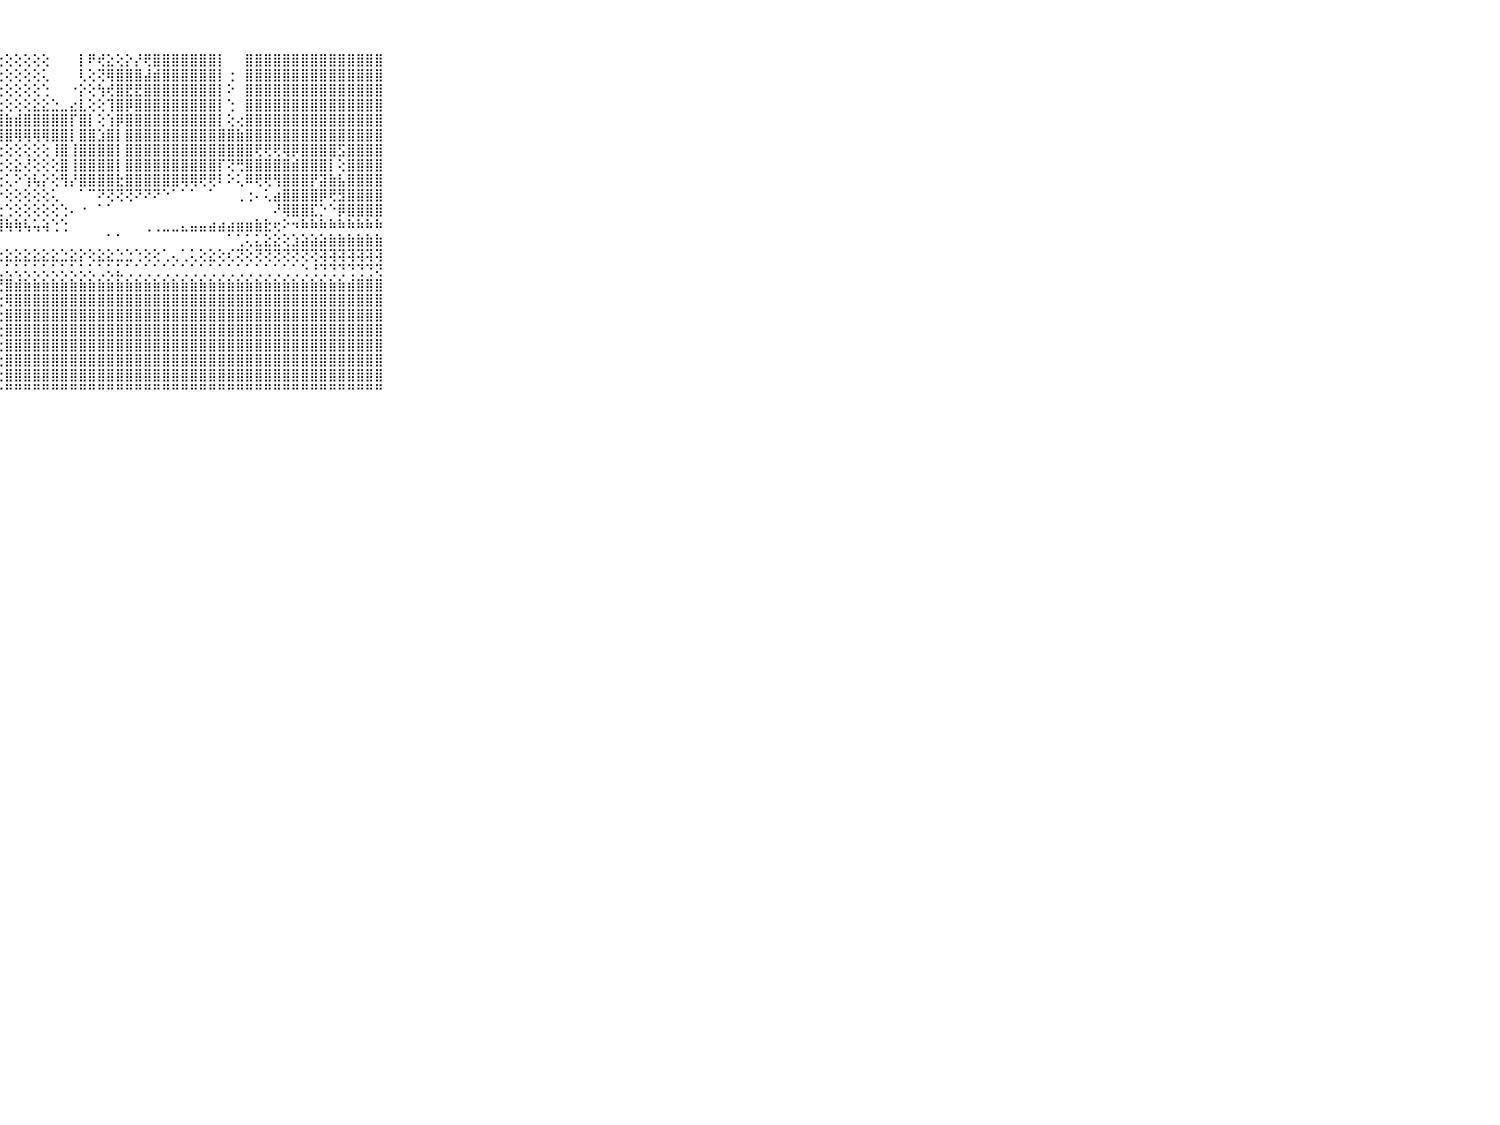

⠀⠀⠀⠀⠀⠀⠀⠀⠀⠀⠀⢕⢕⢕⢕⢕⢀⠀⠀⢸⡇⢕⢕⢕⢕⢕⢕⢕⢕⢕⢕⢕⢕⠀⠀⠀⡇⠟⢞⣕⢕⡕⡜⢟⣿⣿⣿⣿⣿⣿⣿⡇⠀⠀⣿⣿⣿⣿⣿⣿⣿⣿⣿⣿⣿⣿⣿⣿⣿⠀⠀⠀⠀⠀⠀⠀⠀⠀⠀⠀⠀
⠀⠀⠀⠀⠀⠀⠀⠀⠀⠀⠀⢕⢕⢕⢕⢕⢅⢀⢀⢸⡇⢕⢕⢕⢕⢕⢕⢕⢕⢕⢕⢕⢅⠀⠀⠀⢇⢕⢝⢿⣿⣿⣿⣼⣾⣿⣿⣿⣿⣿⣿⡇⢐⠀⣿⣿⣿⣿⣿⣿⣿⣿⣿⣿⣿⣿⣿⣿⣿⠀⠀⠀⠀⠀⠀⠀⠀⠀⠀⠀⠀
⠀⠀⠀⠀⠀⠀⠀⠀⠀⠀⠀⢕⢕⢕⢕⢕⢕⢕⢕⢸⡇⢕⢕⢕⢕⢕⢕⢕⢕⢕⢕⢕⢑⠀⠀⠐⡕⢕⢳⢞⣿⣟⣟⣿⣿⣿⣿⣿⣿⣿⣿⡇⠕⠀⣿⣿⣿⣿⣿⣿⣿⣿⣿⣿⣿⣿⣿⣿⣿⠀⠀⠀⠀⠀⠀⠀⠀⠀⠀⠀⠀
⠀⠀⠀⠀⠀⠀⠀⠀⠀⠀⠀⢕⢕⢕⢕⢕⢕⢕⢕⢸⡇⢕⢕⢕⢕⢕⢕⢕⢕⢕⢕⣕⣕⣑⣀⣔⣇⢕⢕⢹⣿⡿⣿⣿⣿⣿⣿⣿⣿⣿⣿⡇⢑⠀⣿⣿⣿⣿⣿⣿⣿⣿⣿⣿⣿⣿⣿⣿⣿⠀⠀⠀⠀⠀⠀⠀⠀⠀⠀⠀⠀
⠀⠀⠀⠀⠀⠀⠀⠀⠀⠀⠀⢕⢕⣕⣕⣕⣕⢕⣕⣼⣿⣷⣷⣿⣿⣿⣿⣿⣷⣾⣿⣿⣿⣿⣿⡏⣿⡇⢕⢱⡿⣿⣿⣿⣿⣿⣿⣿⣿⣿⣿⡇⢕⢔⣿⣿⣿⣿⣿⣿⣿⣿⣿⣿⣿⣿⣿⣿⣿⠀⠀⠀⠀⠀⠀⠀⠀⠀⠀⠀⠀
⠀⠀⠀⠀⠀⠀⠀⠀⠀⠀⠀⢕⢕⢹⢟⢻⢿⢟⢏⢹⣽⣿⣿⣿⣿⣿⣿⣿⣿⢿⢿⢿⢿⣿⣿⡇⣿⣿⣱⣿⡇⣿⣿⣿⣿⣿⣿⣿⣿⣿⣿⣿⣿⣷⣿⣿⣿⣿⣿⣿⣿⣿⣿⣿⣿⣿⣿⣿⣿⠀⠀⠀⠀⠀⠀⠀⠀⠀⠀⠀⠀
⠀⠀⠀⠀⠀⠀⠀⠀⠀⠀⠀⢕⢱⡿⣾⣇⢕⢕⢕⢸⡏⢿⢟⢟⢝⢝⢝⢕⢕⢕⢕⢕⢕⢸⣿⢸⣿⣿⣿⣿⡇⣿⣿⣿⣿⣿⣿⣿⣿⣿⣿⣿⣿⣿⣿⢟⢟⢟⢿⡿⣿⣿⣿⣿⣫⣿⣿⣿⣿⠀⠀⠀⠀⠀⠀⠀⠀⠀⠀⠀⠀
⠀⠀⠀⠀⠀⠀⠀⠀⠀⠀⠀⢕⣾⣿⣿⣿⡏⢕⢕⠝⢇⢕⢕⢕⢕⢕⢕⢕⢕⣕⢜⢕⢕⢕⣿⢸⣿⣿⣿⣿⡇⣿⣿⣿⣿⣿⣿⣿⣿⣿⣿⡏⢝⢛⣿⣿⣿⣿⣿⣾⣿⣿⣿⡇⢕⣿⣿⣿⣿⠀⠀⠀⠀⠀⠀⠀⠀⠀⠀⠀⠀
⠀⠀⠀⠀⠀⠀⠀⠀⠀⠀⠀⢺⡟⢟⣿⣿⣿⣷⣧⣵⢕⢕⢕⢕⢕⢕⢕⢕⢅⠕⢱⢧⡕⢕⢻⡜⣿⣿⣿⣿⣗⣿⣿⣿⣿⣿⣿⢿⢿⢟⢟⠇⠕⢅⠿⢟⢟⢻⣿⣿⣿⡟⣽⣷⣧⣿⣿⣿⣿⠀⠀⠀⠀⠀⠀⠀⠀⠀⠀⠀⠀
⠀⠀⠀⠀⠀⠀⠀⠀⠀⠀⠀⣿⣕⣥⡜⢟⢻⣿⢏⠕⠕⠕⠑⠑⠑⠑⠄⠑⢕⢕⢕⢕⢕⢅⠀⠀⠁⠉⠝⢝⢝⢝⠝⠝⠝⠑⠁⠁⠁⠀⠁⠀⠀⢀⢐⠄⢅⣴⣿⣿⣿⣿⡿⢟⣻⣿⣿⣿⣿⠀⠀⠀⠀⠀⠀⠀⠀⠀⠀⠀⠀
⠀⠀⠀⠀⠀⠀⠀⠀⠀⠀⠀⣡⣕⣇⣕⣜⣸⣸⣸⣹⣕⣆⣄⣄⣀⣀⢄⢔⢑⢕⢕⢕⢕⢕⢑⠄⠐⠀⠁⠁⠀⠀⠀⠀⠀⠀⠀⠀⠀⠀⠀⠀⠀⠀⠀⠀⠀⠜⢿⣿⣿⣏⡑⠑⡿⣿⣿⣿⣿⠀⠀⠀⠀⠀⠀⠀⠀⠀⠀⠀⠀
⠀⠀⠀⠀⠀⠀⠀⠀⠀⠀⠀⠻⠿⠿⠿⠿⠿⠿⠿⠿⠿⠿⠿⠿⢿⢿⢿⢿⢷⢷⢧⢥⢵⢑⢑⠀⠀⠀⠀⠀⠀⠀⠀⢀⢀⣀⣀⣄⣤⣤⣴⣴⣴⣶⣶⣷⣗⢖⠕⠲⠷⠷⠷⠷⠷⠷⠷⠷⠷⠀⠀⠀⠀⠀⠀⠀⠀⠀⠀⠀⠀
⠀⠀⠀⠀⠀⠀⠀⠀⠀⠀⠀⠀⢀⢀⢀⢀⢀⢀⢀⢀⢀⢀⢀⢀⢀⢀⠀⠀⠀⠀⠀⠀⠀⠀⠀⠀⠀⠀⠀⠁⠁⠀⠀⠀⠀⠀⠀⠀⠀⠀⠀⠀⠁⢁⢅⣅⣕⣕⢕⣱⣵⣵⣵⣷⣷⣷⣷⣷⣷⠀⠀⠀⠀⠀⠀⠀⠀⠀⠀⠀⠀
⠀⠀⠀⠀⠀⠀⠀⠀⠀⠀⠀⠄⢅⢅⢅⢅⢅⢕⢅⢅⢕⢕⢕⢕⢕⣕⣕⣕⣕⣕⣕⣕⣕⣕⣑⣕⡕⢕⣕⣕⣑⣑⢑⢕⢕⢁⢄⢁⢅⢕⣕⢕⢎⢝⢕⢝⢝⢝⢝⢝⢝⢝⢽⢽⢽⢽⢽⢽⢽⠀⠀⠀⠀⠀⠀⠀⠀⠀⠀⠀⠀
⠀⠀⠀⠀⠀⠀⠀⠀⠀⠀⠀⢄⢄⢄⢄⢄⢄⢄⢄⢄⢄⢄⢅⢅⢅⢅⢅⢅⢅⢅⢅⢅⢅⢅⢅⢅⢅⢅⢁⢅⣅⢁⢁⢁⢁⢁⢁⢁⢁⢁⢁⢁⢁⢁⢁⢁⢁⢁⢁⢁⢑⢘⢙⢙⢙⢙⢙⢙⢝⠀⠀⠀⠀⠀⠀⠀⠀⠀⠀⠀⠀
⠀⠀⠀⠀⠀⠀⠀⠀⠀⠀⠀⣿⣿⢏⢝⢹⣿⣿⣿⣿⣿⣿⣿⣿⣿⣿⢏⢝⣿⣾⣷⣷⣷⣷⣷⣷⣷⣷⣷⣷⣷⣷⣷⣷⣷⣷⣷⣷⣷⣷⣷⣷⣷⣷⣷⣷⣷⣷⣷⣷⣷⣷⣷⣷⣷⣾⣿⣿⣿⠀⠀⠀⠀⠀⠀⠀⠀⠀⠀⠀⠀
⠀⠀⠀⠀⠀⠀⠀⠀⠀⠀⠀⣿⣿⢕⢕⢺⣿⣿⣿⣿⣿⣿⣿⣿⣿⣿⢕⢕⢿⣿⣿⣿⣿⣿⣿⣿⣿⣿⣿⣿⣿⣿⣿⣿⣿⣿⣿⣿⣿⣿⣿⣿⣿⣿⣿⣿⣿⣿⣿⣿⣿⣿⣿⣿⣿⣿⣿⣿⣿⠀⠀⠀⠀⠀⠀⠀⠀⠀⠀⠀⠀
⠀⠀⠀⠀⠀⠀⠀⠀⠀⠀⠀⣿⣿⢕⢕⢸⣿⣿⣿⣿⣿⣿⣿⣿⣿⣿⢕⢕⣿⣿⣿⣿⣿⣿⣿⣿⣿⣿⣿⣿⣿⣿⣿⣿⣿⣿⣿⣿⣿⣿⣿⣿⣿⣿⣿⣿⣿⣿⣿⣿⣿⣿⣿⣿⣿⣿⣿⣿⣿⠀⠀⠀⠀⠀⠀⠀⠀⠀⠀⠀⠀
⠀⠀⠀⠀⠀⠀⠀⠀⠀⠀⠀⣿⡇⢅⠔⣼⣿⣿⣿⣿⣿⣿⣿⣿⣿⣿⢕⢕⣿⣿⣿⣿⣿⣿⣿⣿⣿⣿⣿⣿⣿⣿⣿⣿⣿⣿⣿⣿⣿⣿⣿⣿⣿⣿⣿⣿⣿⣿⣿⣿⣿⣿⣿⣿⣿⣿⣿⣿⣿⠀⠀⠀⠀⠀⠀⠀⠀⠀⠀⠀⠀
⠀⠀⠀⠀⠀⠀⠀⠀⠀⠀⠀⣿⡇⠁⢔⣿⣿⣿⣿⣿⣿⣿⣿⣿⣿⣯⢕⢕⣿⣿⣿⣿⣿⣿⣿⣿⣿⣿⣿⣿⣿⣿⣿⣿⣿⣿⣿⣿⣿⣿⣿⣿⣿⣿⣿⣿⣿⣿⣿⣿⣿⣿⣿⣿⣿⣿⣿⣿⣿⠀⠀⠀⠀⠀⠀⠀⠀⠀⠀⠀⠀
⠀⠀⠀⠀⠀⠀⠀⠀⠀⠀⠀⣿⡇⠀⢕⣿⣿⣿⣿⣿⣿⣿⣿⣿⣿⣿⢕⢕⣿⣿⣿⣿⣿⣿⣿⣿⣿⣿⣿⣿⣿⣿⣿⣿⣿⣿⣿⣿⣿⣿⣿⣿⣿⣿⣿⣿⣿⣿⣿⣿⣿⣿⣿⣿⣿⣿⣿⣿⣿⠀⠀⠀⠀⠀⠀⠀⠀⠀⠀⠀⠀
⠀⠀⠀⠀⠀⠀⠀⠀⠀⠀⠀⣿⢕⠀⢕⣿⣿⣿⣿⣿⣿⣿⣿⣿⣿⡇⢕⢕⣿⣿⣿⣿⣿⣿⣿⣿⣿⣿⣿⣿⣿⣿⣿⣿⣿⣿⣿⣿⣿⣿⣿⣿⣿⣿⣿⣿⣿⣿⣿⣿⣿⣿⣿⣿⣿⣿⣿⣿⣿⠀⠀⠀⠀⠀⠀⠀⠀⠀⠀⠀⠀
⠀⠀⠀⠀⠀⠀⠀⠀⠀⠀⠀⠛⠑⠀⠘⠛⠛⠛⠛⠛⠛⠛⠛⠛⠛⠃⠑⠑⠛⠛⠛⠛⠛⠛⠛⠛⠛⠛⠛⠛⠛⠛⠛⠛⠛⠛⠛⠛⠛⠛⠛⠛⠛⠛⠛⠛⠛⠛⠛⠛⠛⠛⠛⠛⠛⠛⠛⠛⠛⠀⠀⠀⠀⠀⠀⠀⠀⠀⠀⠀⠀